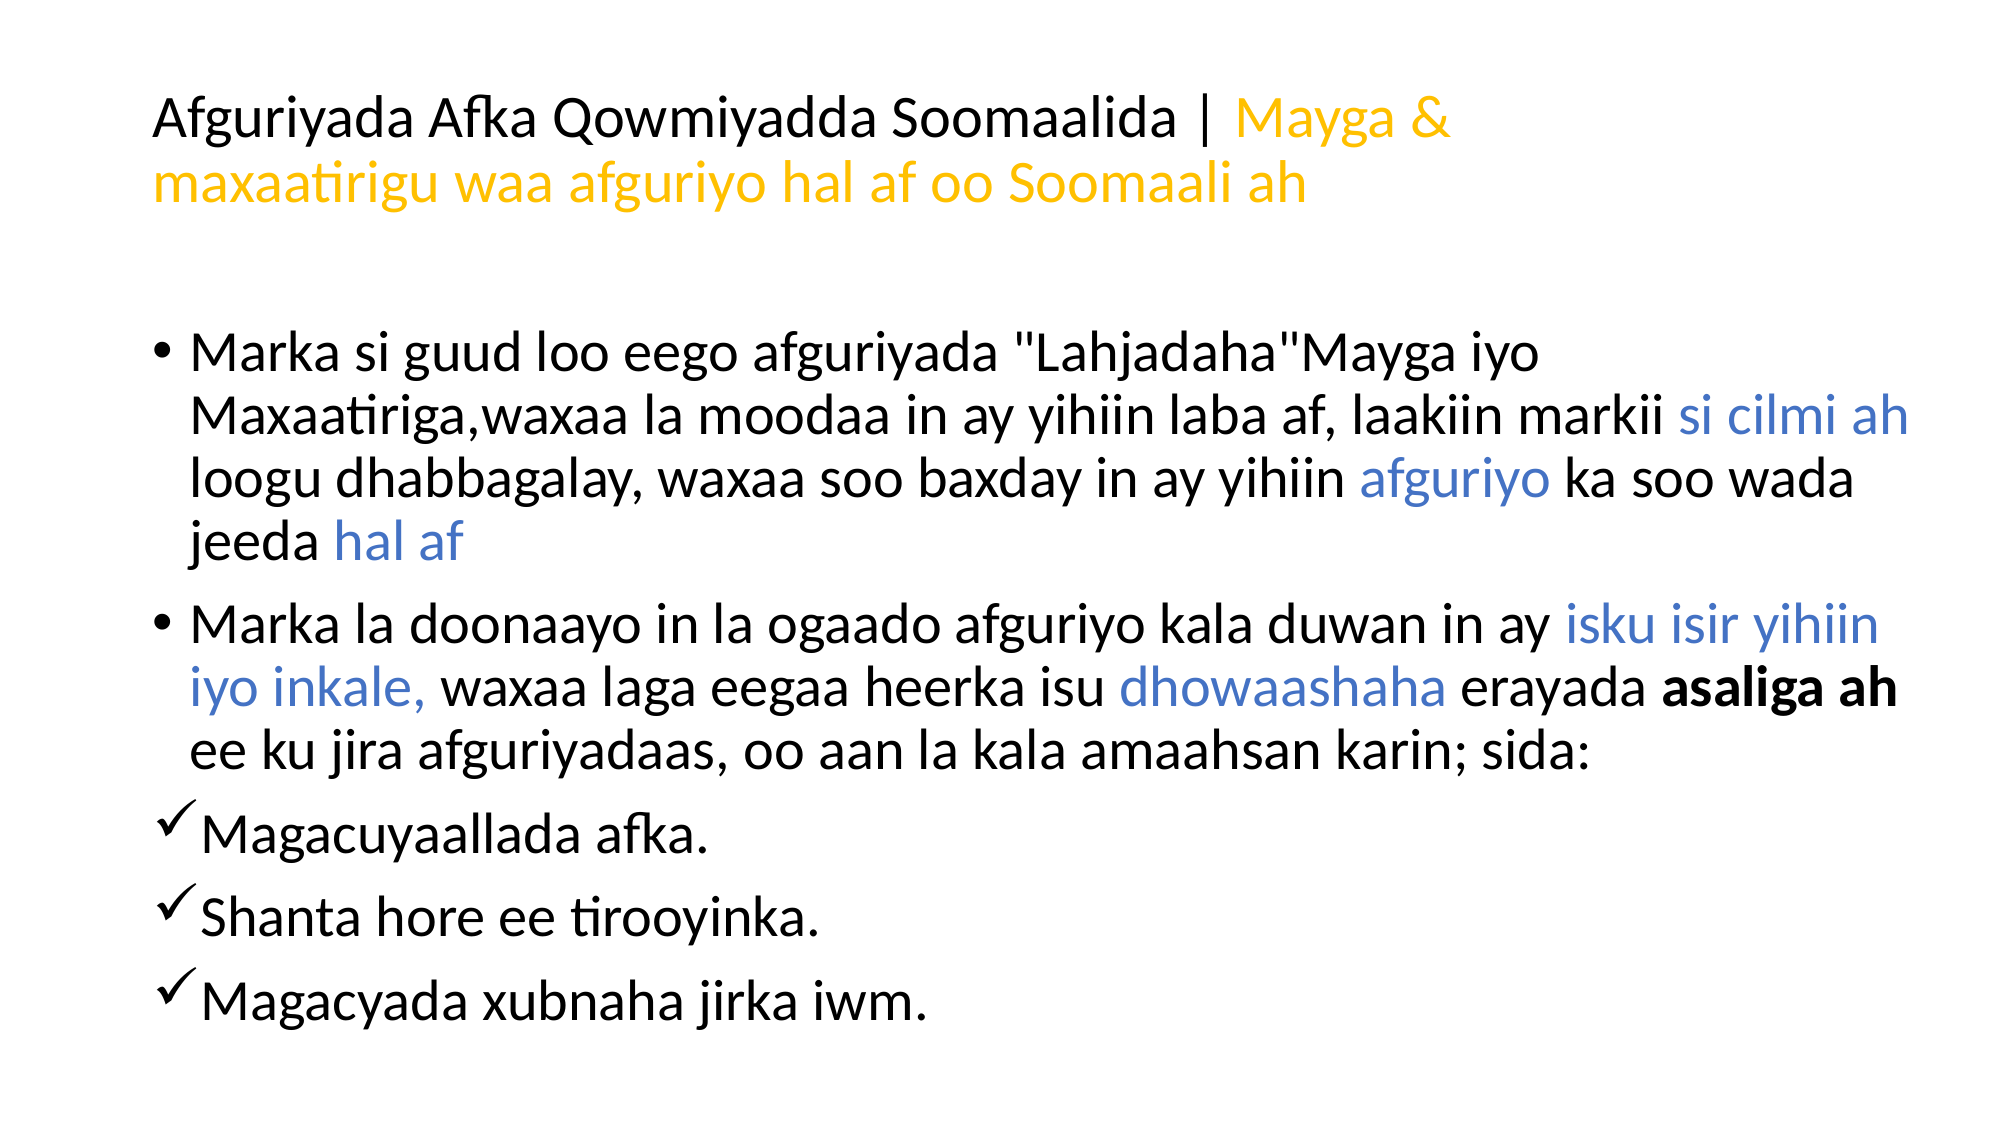

# Afguriyada Afka Qowmiyadda Soomaalida | Mayga & maxaatirigu waa afguriyo hal af oo Soomaali ah
Marka si guud loo eego afguriyada "Lahjadaha"Mayga iyo Maxaatiriga,waxaa la moodaa in ay yihiin laba af, laakiin markii si cilmi ah loogu dhabbagalay, waxaa soo baxday in ay yihiin afguriyo ka soo wada jeeda hal af
Marka la doonaayo in la ogaado afguriyo kala duwan in ay isku isir yihiin iyo inkale, waxaa laga eegaa heerka isu dhowaashaha erayada asaliga ah ee ku jira afguriyadaas, oo aan la kala amaahsan karin; sida:
Magacuyaallada afka.
Shanta hore ee tirooyinka.
Magacyada xubnaha jirka iwm.